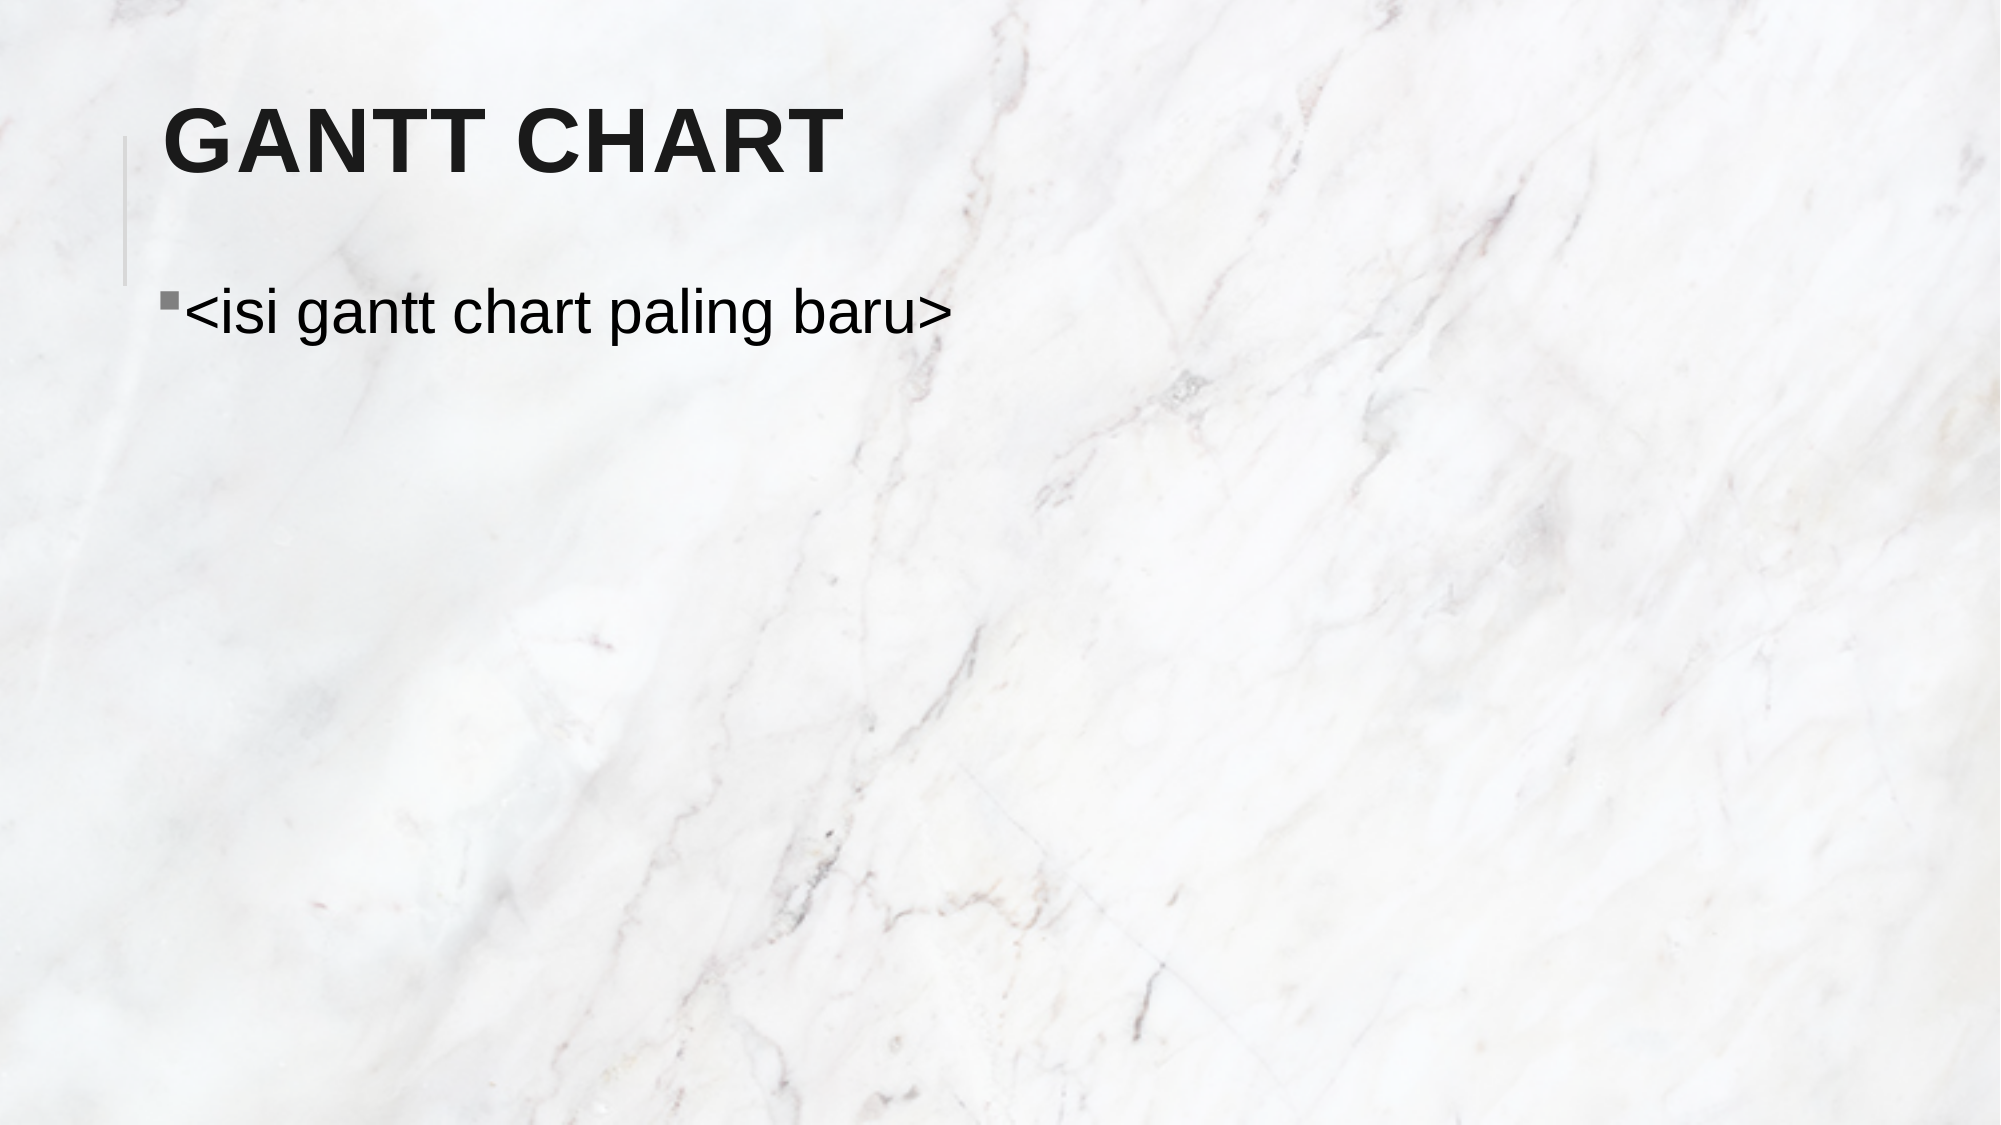

# Gantt chart
<isi gantt chart paling baru>